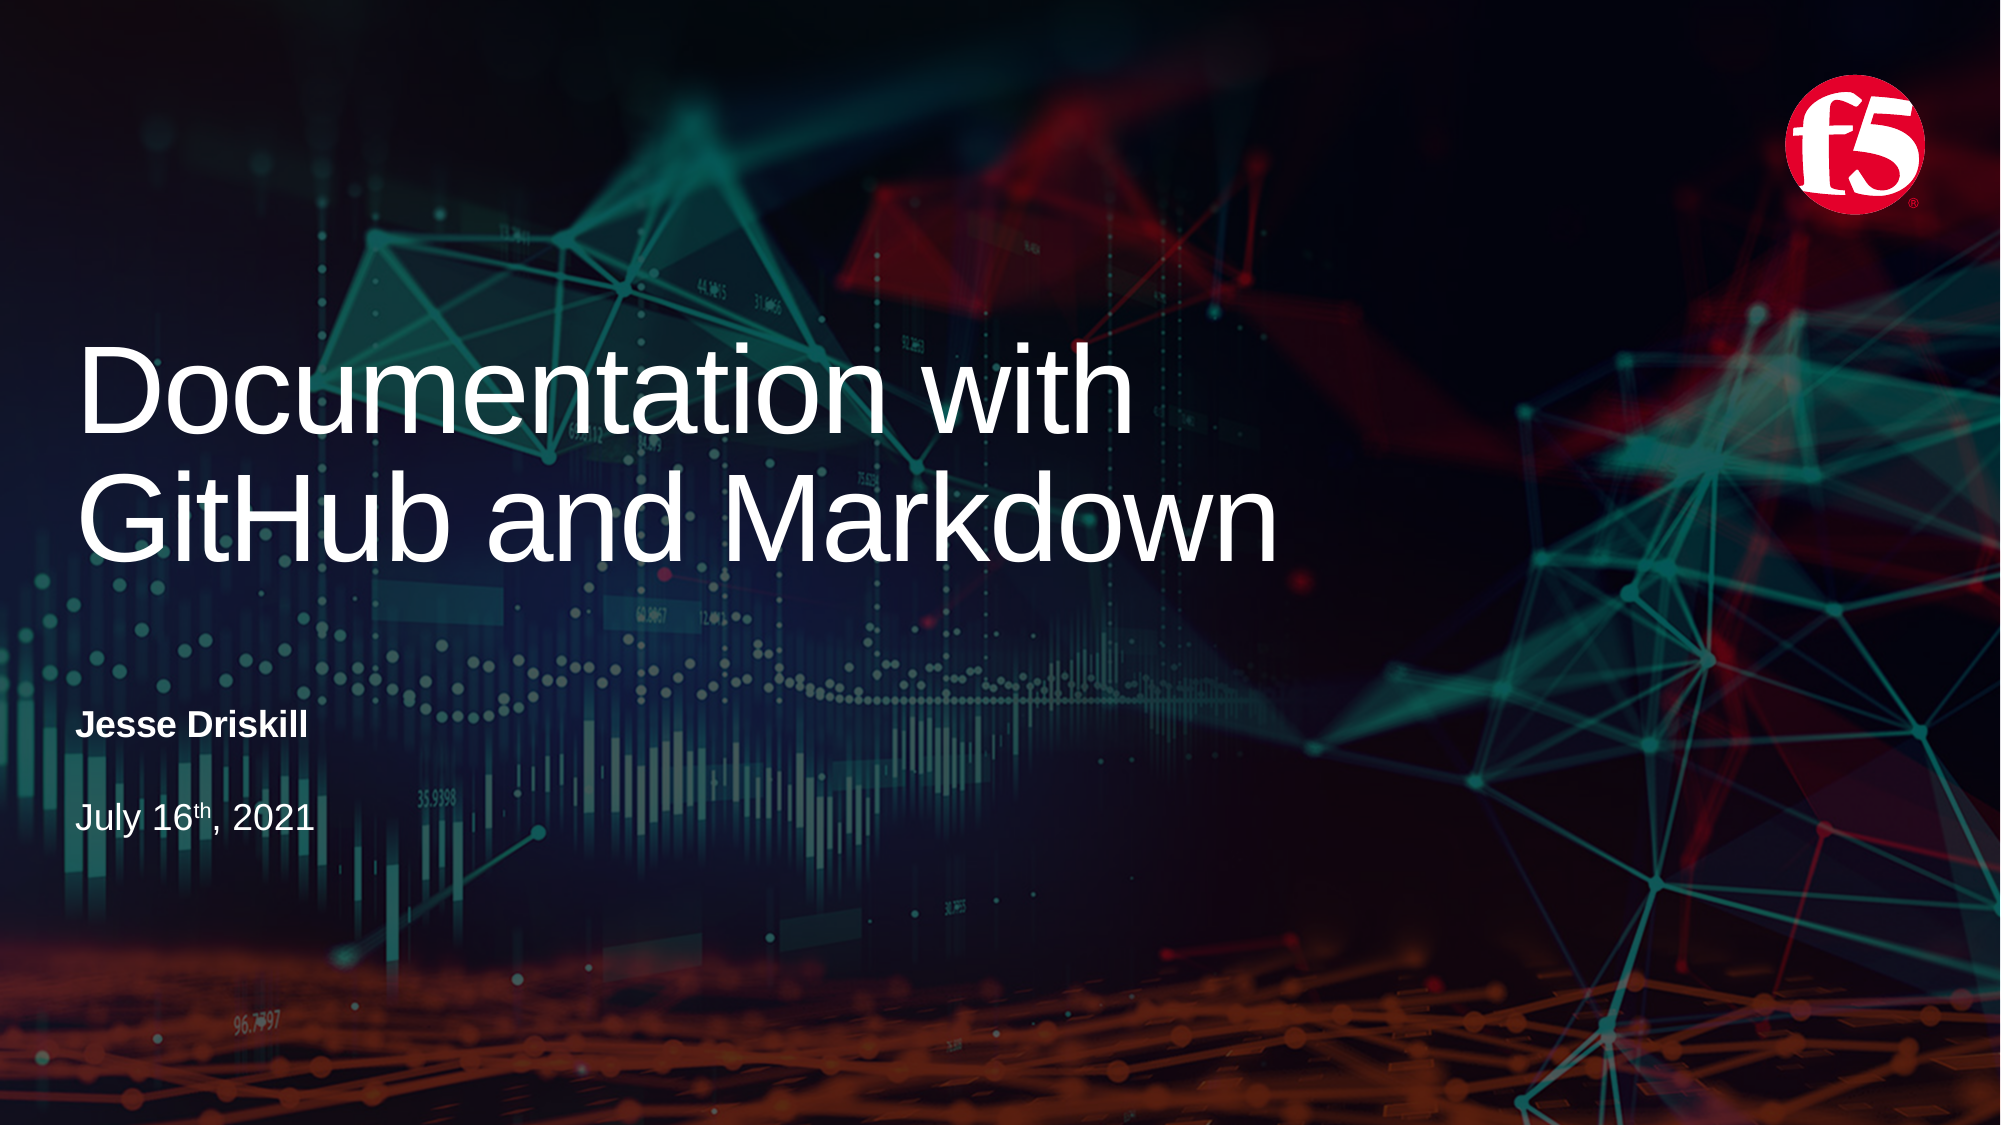

# Documentation with GitHub and Markdown
Jesse Driskill

July 16th, 2021